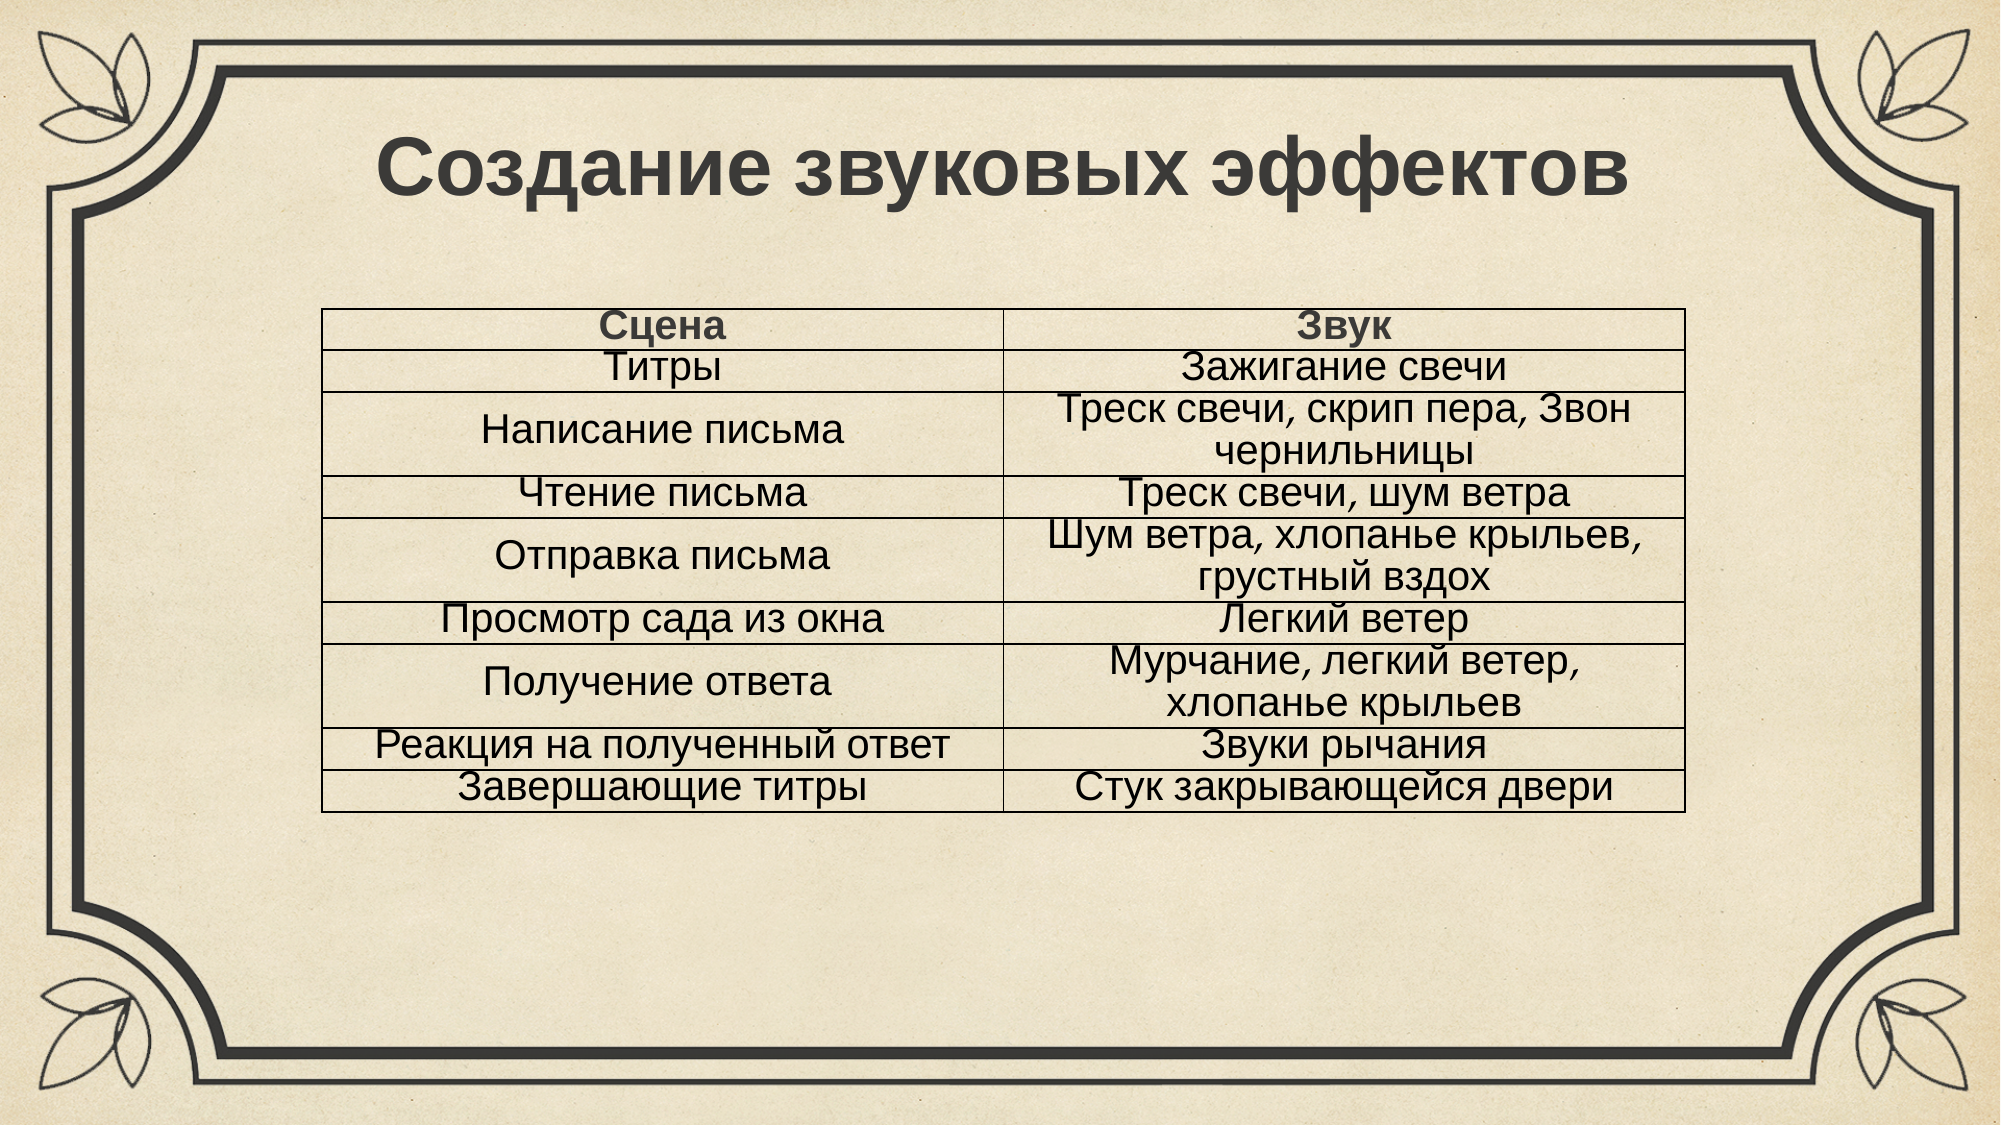

# Создание звуковых эффектов
| Сцена | Звук |
| --- | --- |
| Титры | Зажигание свечи |
| Написание письма | Треск свечи, скрип пера, Звон чернильницы |
| Чтение письма | Треск свечи, шум ветра |
| Отправка письма | Шум ветра, хлопанье крыльев, грустный вздох |
| Просмотр сада из окна | Легкий ветер |
| Получение ответа | Мурчание, легкий ветер, хлопанье крыльев |
| Реакция на полученный ответ | Звуки рычания |
| Завершающие титры | Стук закрывающейся двери |